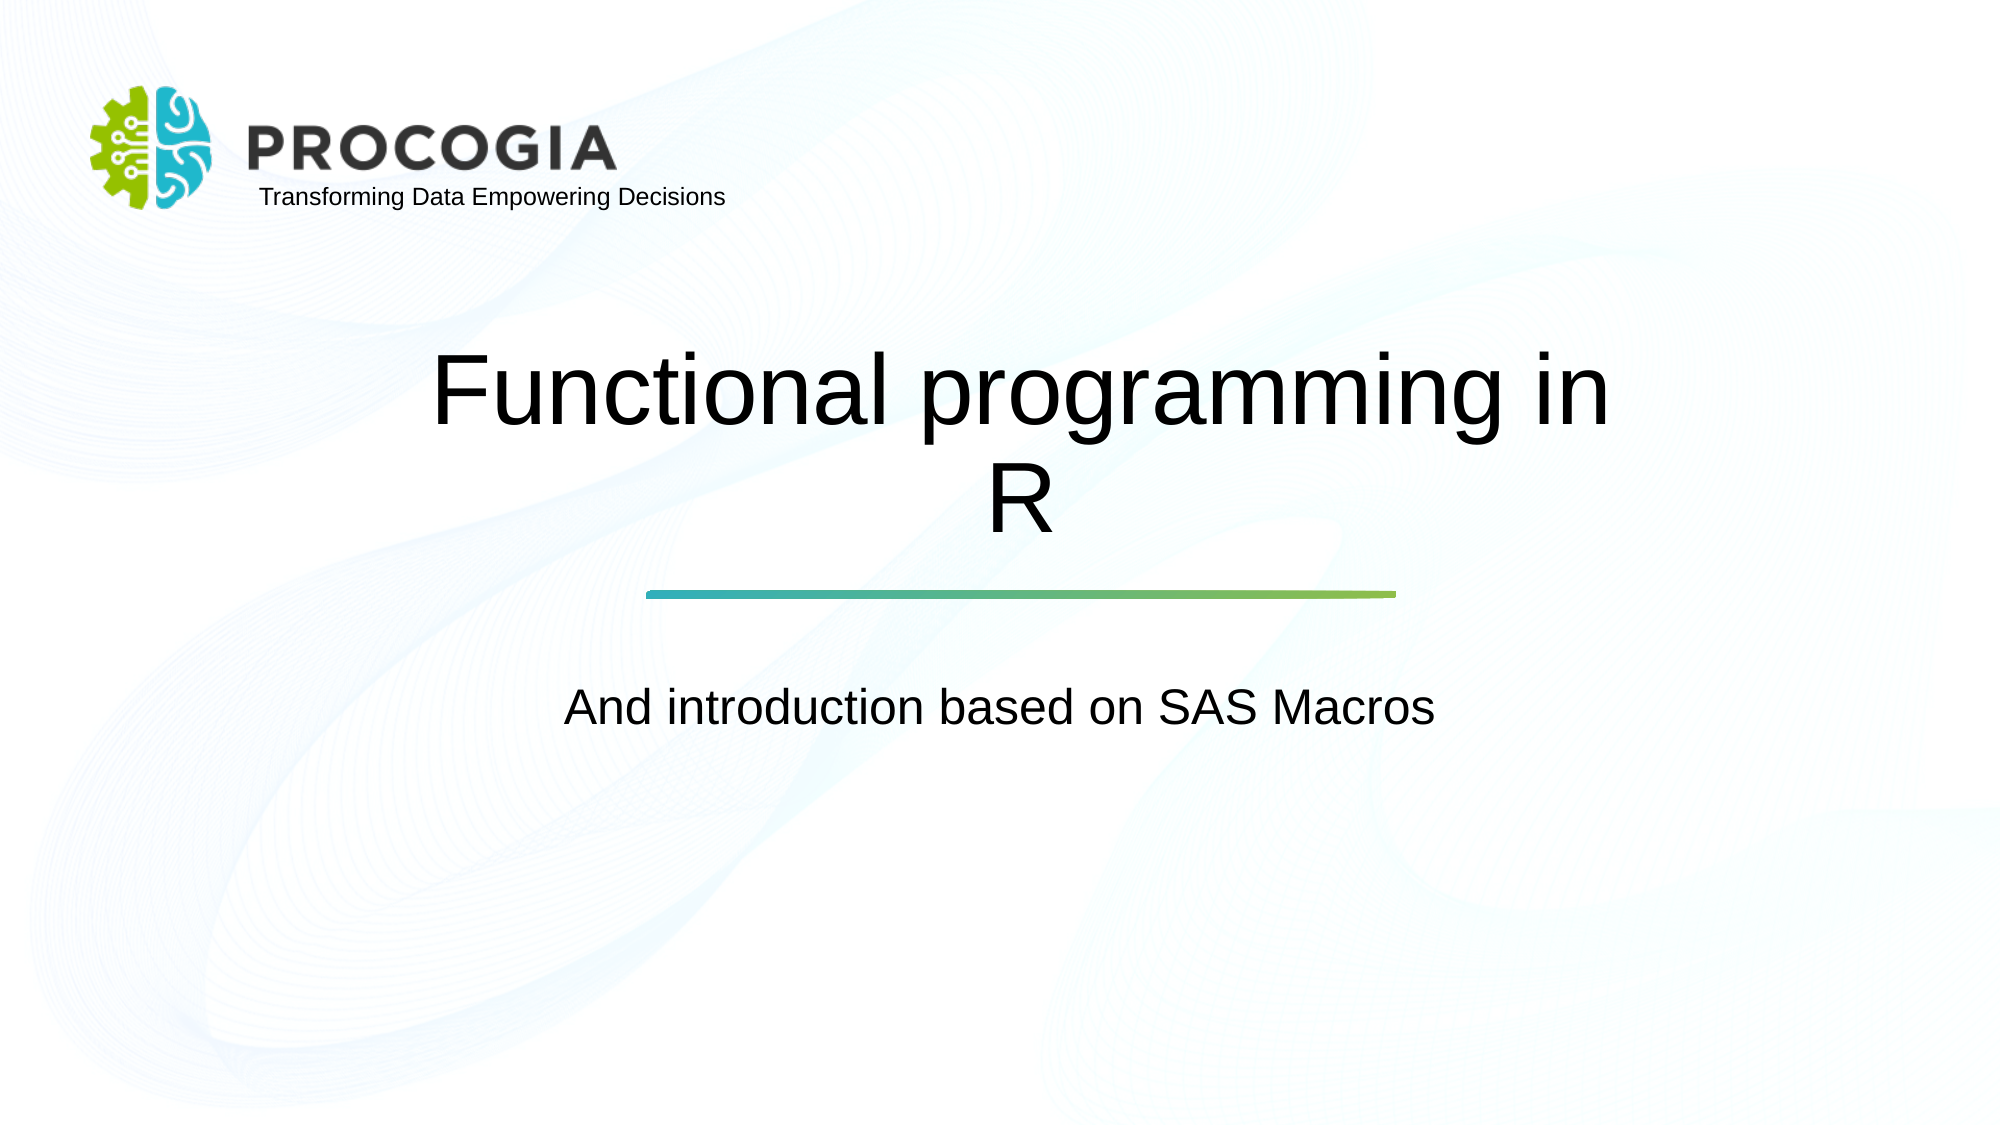

# Functional programming in R
And introduction based on SAS Macros